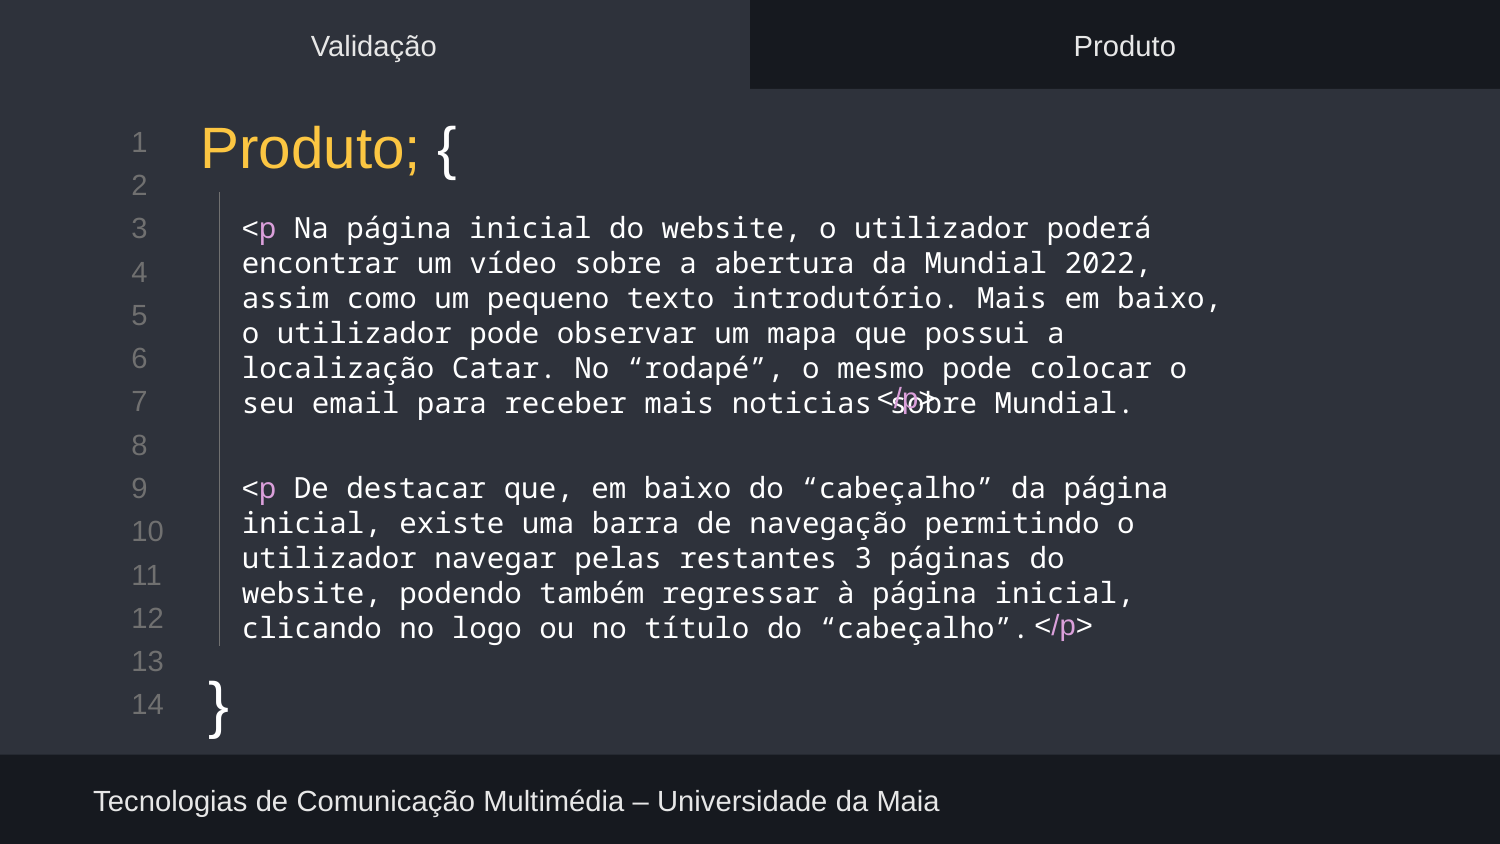

Validação
Produto
# Produto; {
}
<p Na página inicial do website, o utilizador poderá encontrar um vídeo sobre a abertura da Mundial 2022, assim como um pequeno texto introdutório. Mais em baixo, o utilizador pode observar um mapa que possui a localização Catar. No “rodapé”, o mesmo pode colocar o seu email para receber mais noticias sobre Mundial.
</p>
<p De destacar que, em baixo do “cabeçalho” da página inicial, existe uma barra de navegação permitindo o utilizador navegar pelas restantes 3 páginas do website, podendo também regressar à página inicial, clicando no logo ou no título do “cabeçalho”.
</p>
Tecnologias de Comunicação Multimédia – Universidade da Maia